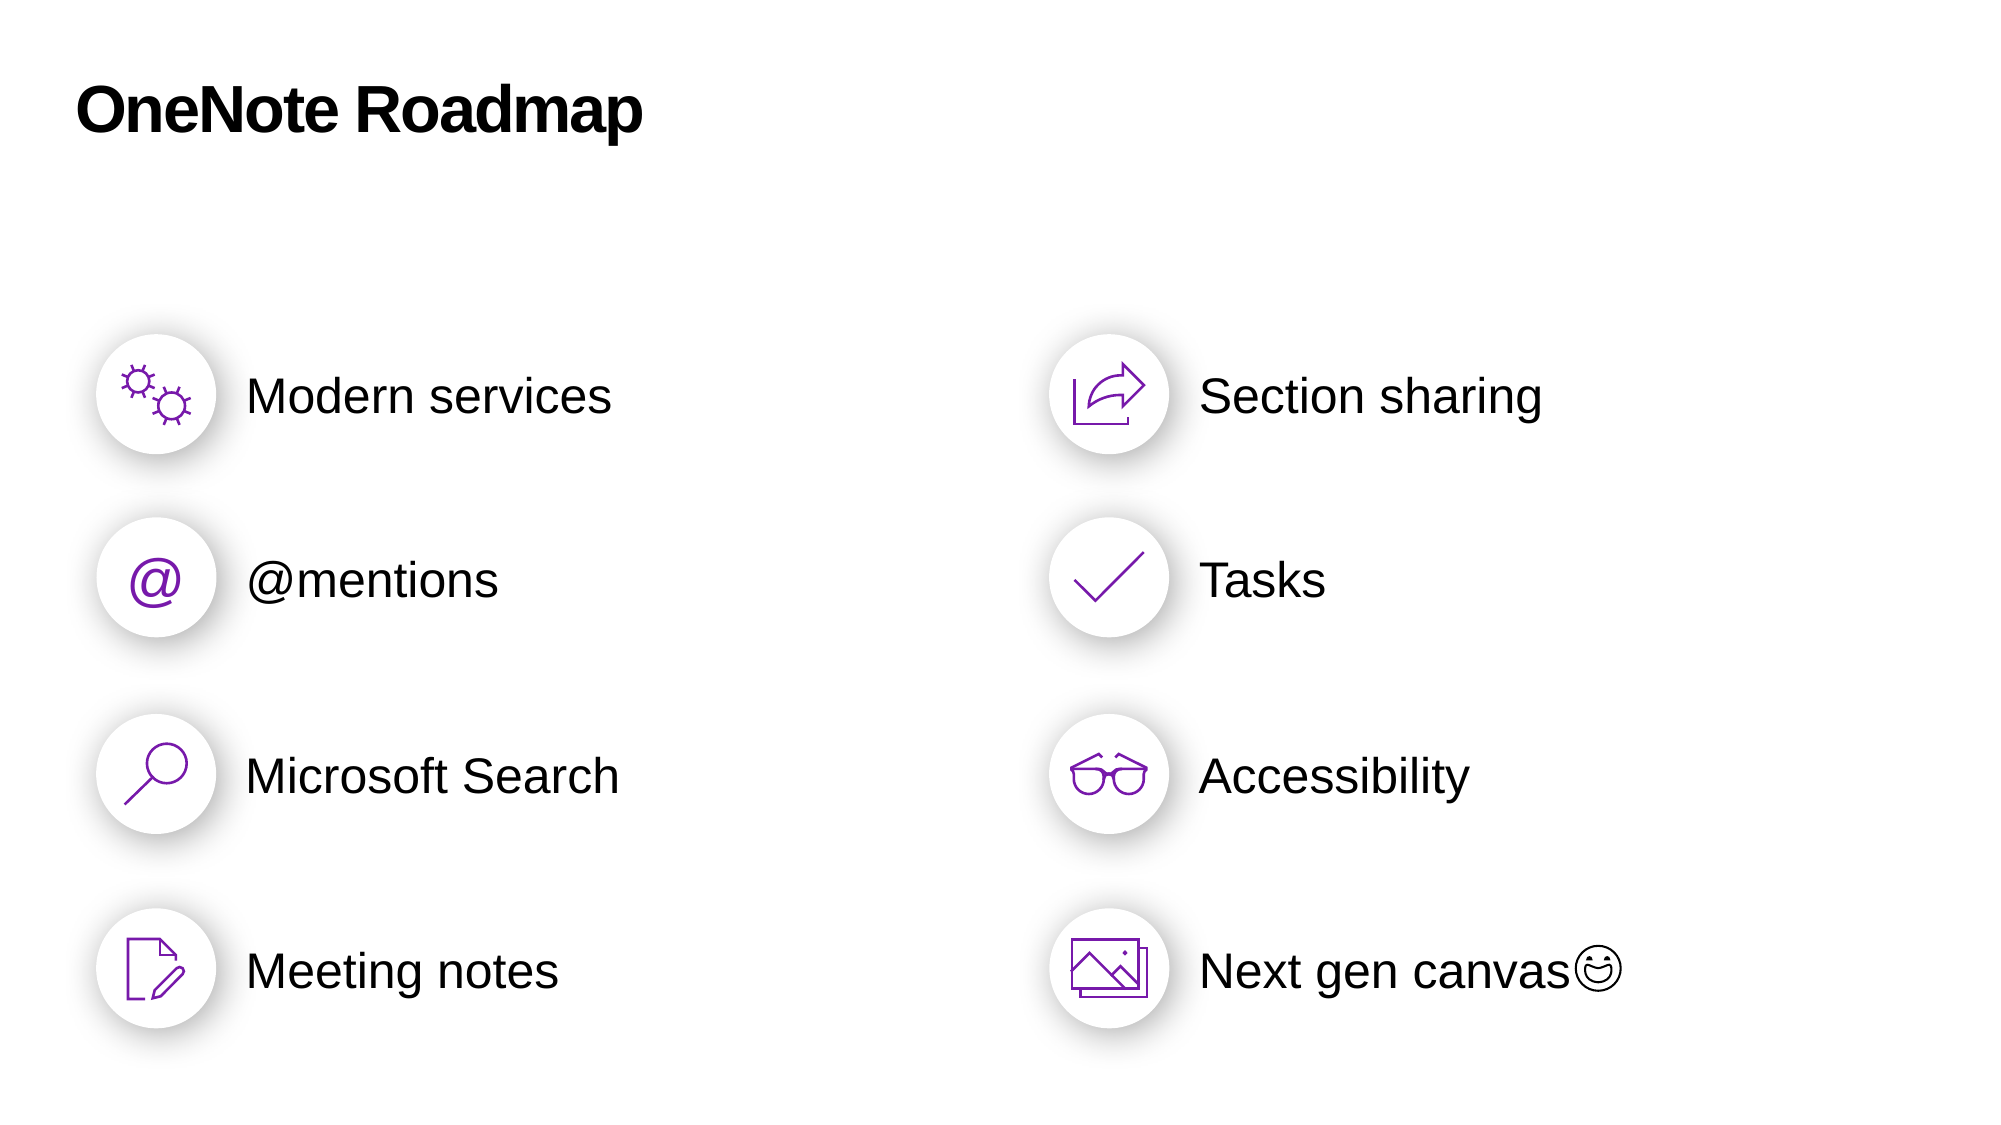

# OneNote Roadmap

Section sharing
Modern services

@

@mentions
Tasks

Microsoft Search
Accessibility

Meeting notes
Next gen canvas